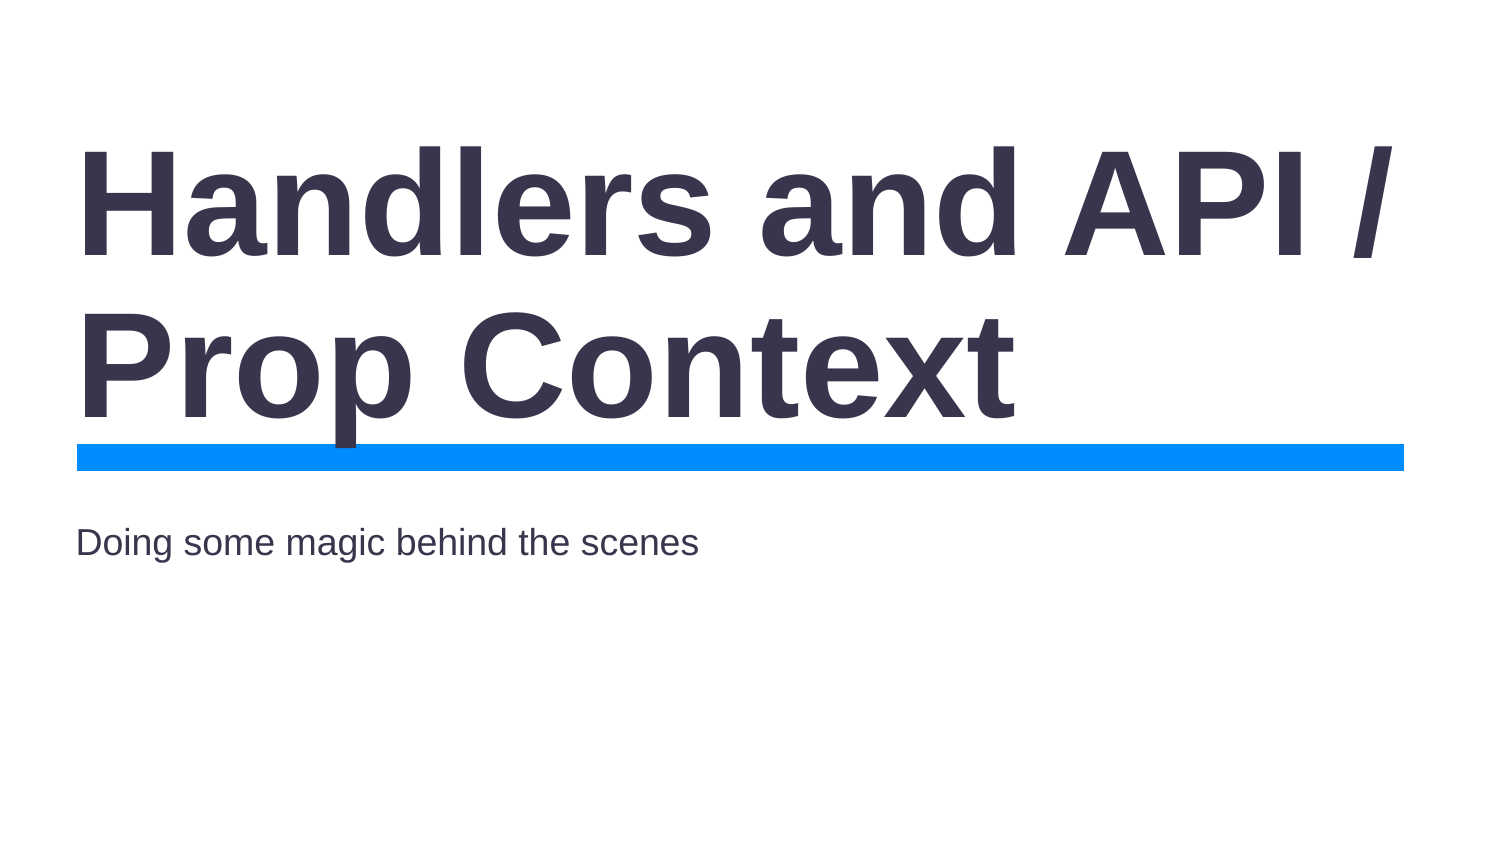

# Handlers and API / Prop Context
Doing some magic behind the scenes